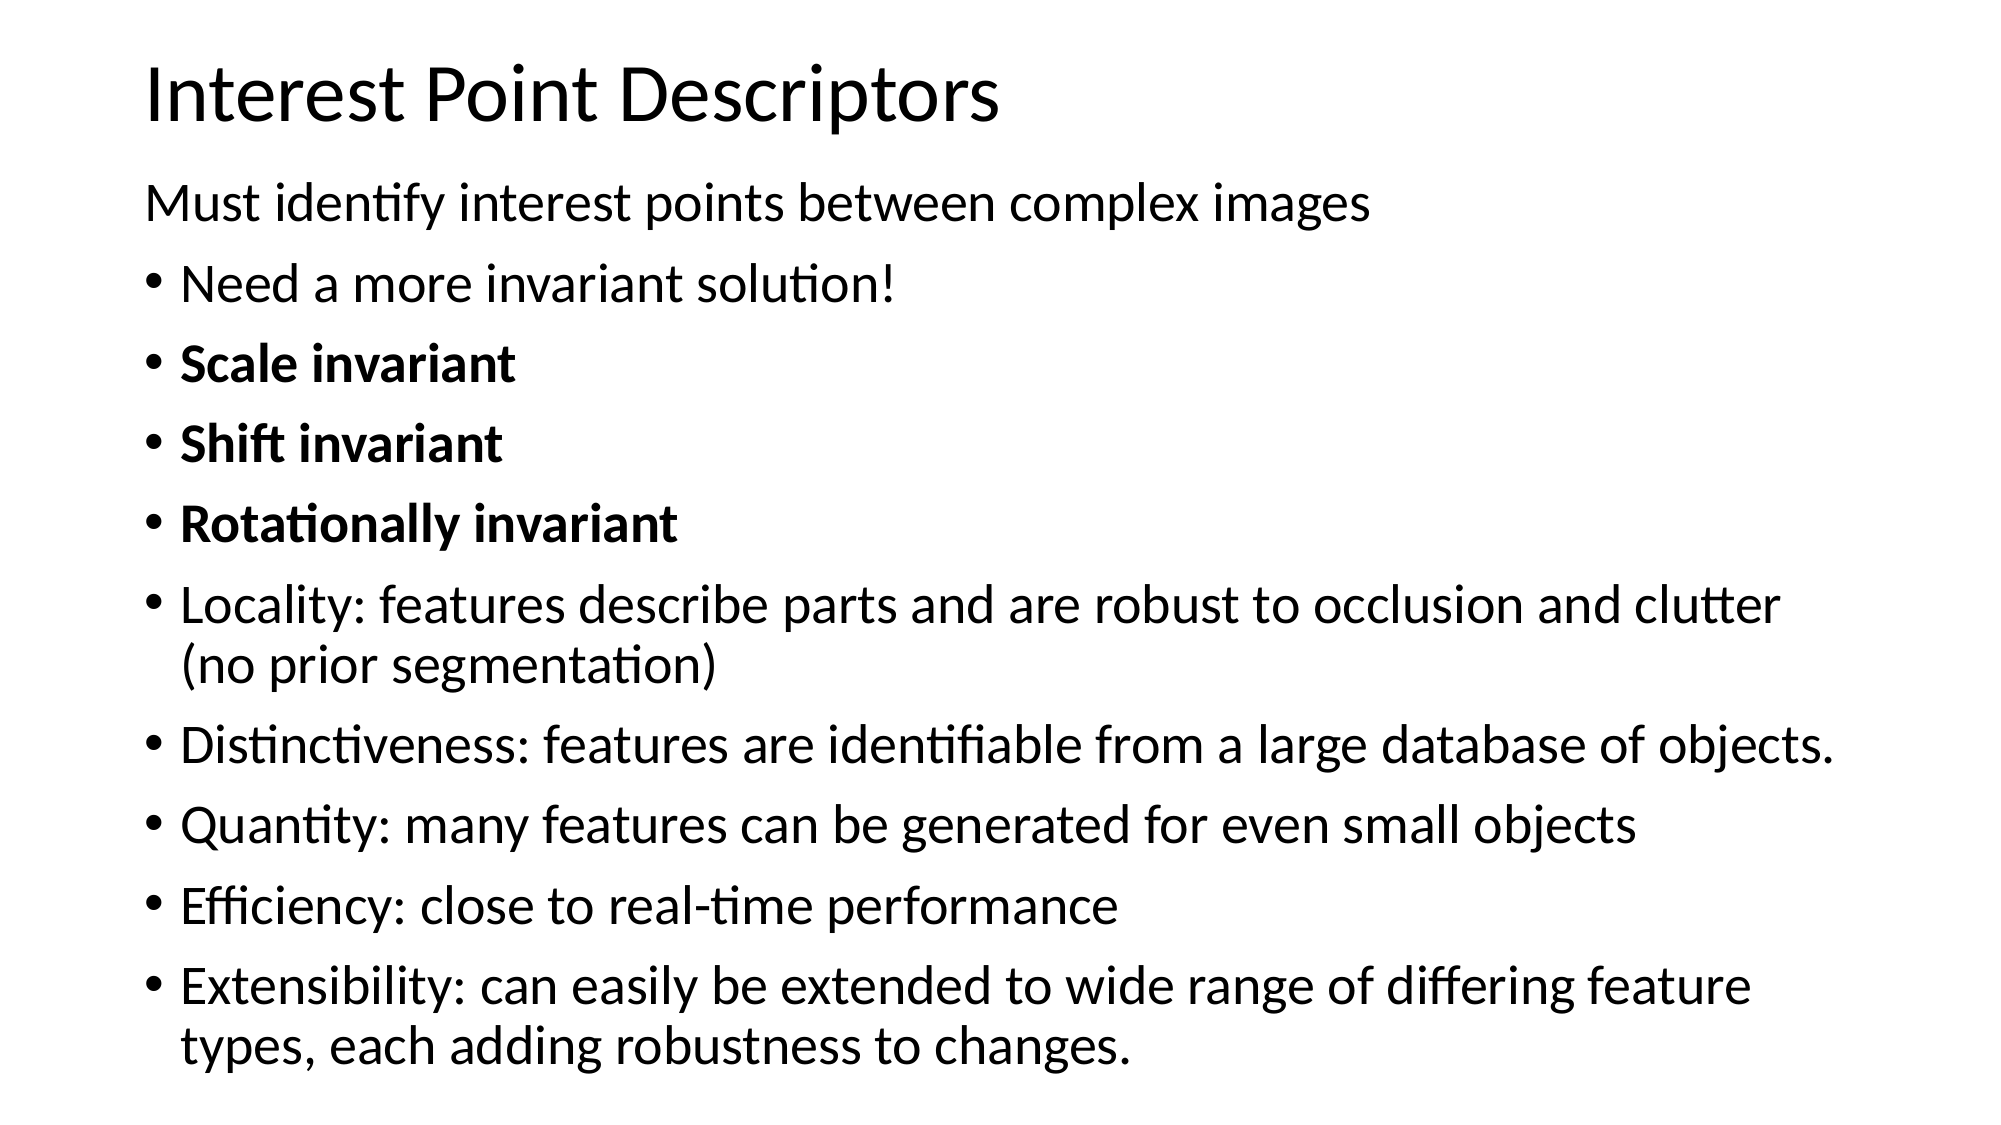

# Interest Point Descriptors
Must identify interest points between complex images
Need a more invariant solution!
Scale invariant
Shift invariant
Rotationally invariant
Locality: features describe parts and are robust to occlusion and clutter (no prior segmentation)
Distinctiveness: features are identifiable from a large database of objects.
Quantity: many features can be generated for even small objects
Efficiency: close to real-time performance
Extensibility: can easily be extended to wide range of differing feature types, each adding robustness to changes.